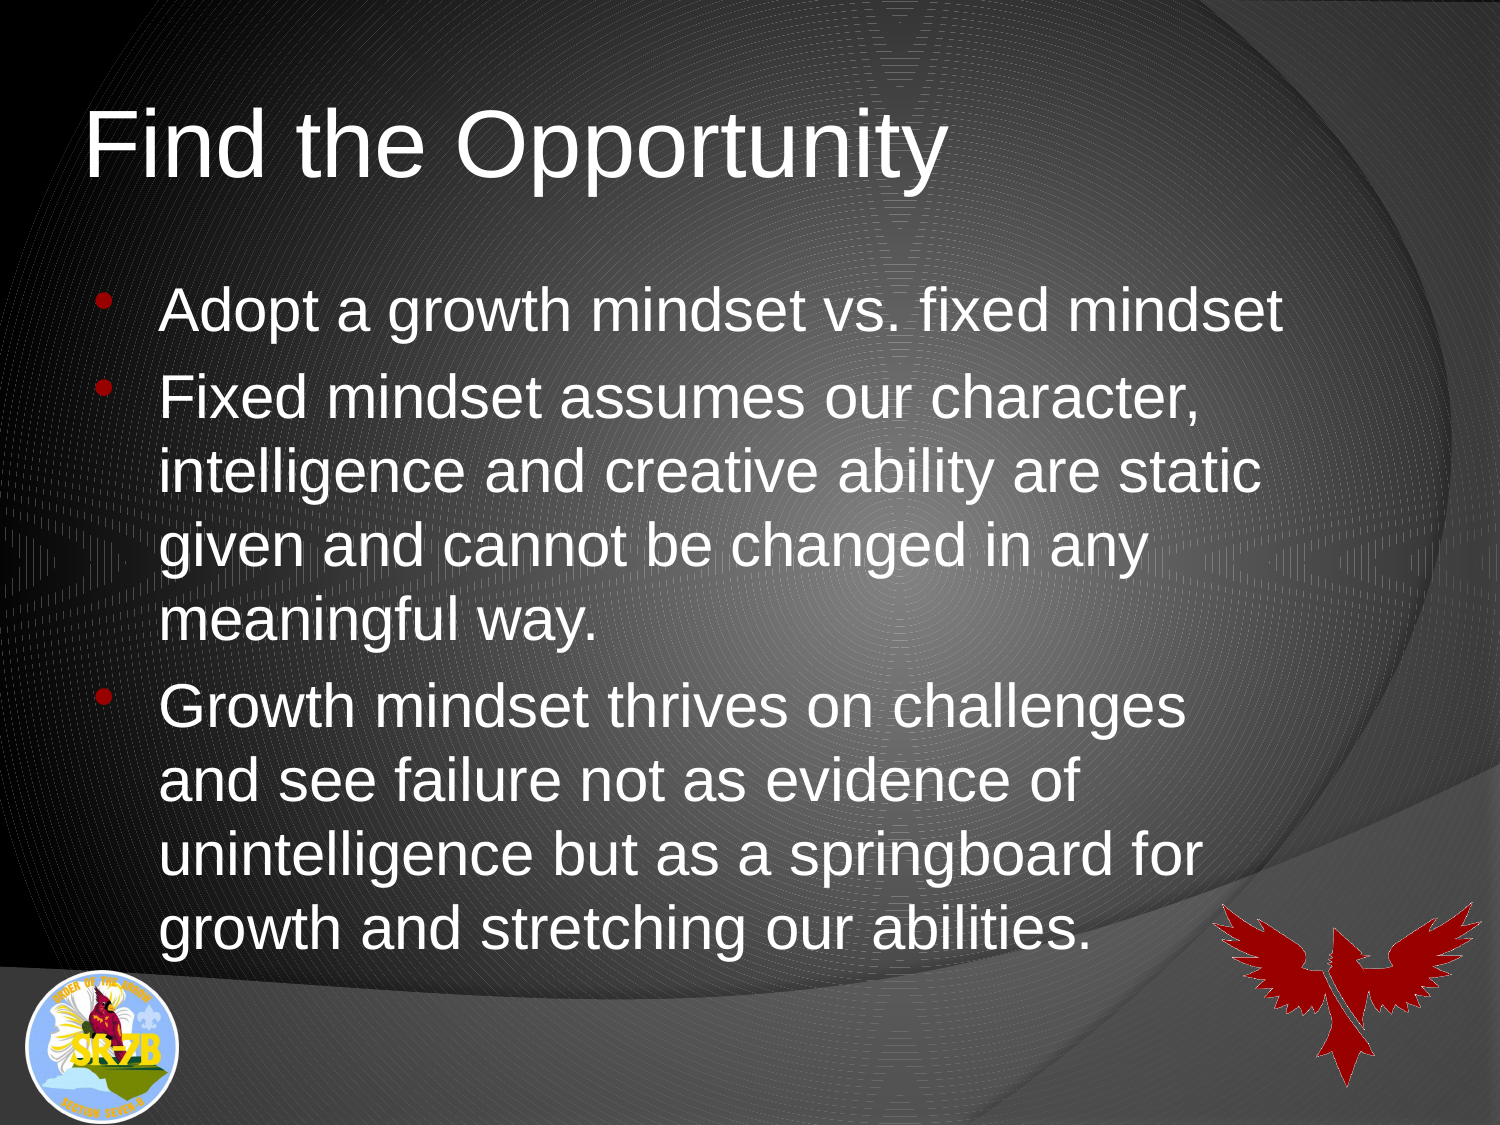

# Find the Opportunity
Adopt a growth mindset vs. fixed mindset
Fixed mindset assumes our character, intelligence and creative ability are static given and cannot be changed in any meaningful way.
Growth mindset thrives on challenges and see failure not as evidence of unintelligence but as a springboard for growth and stretching our abilities.